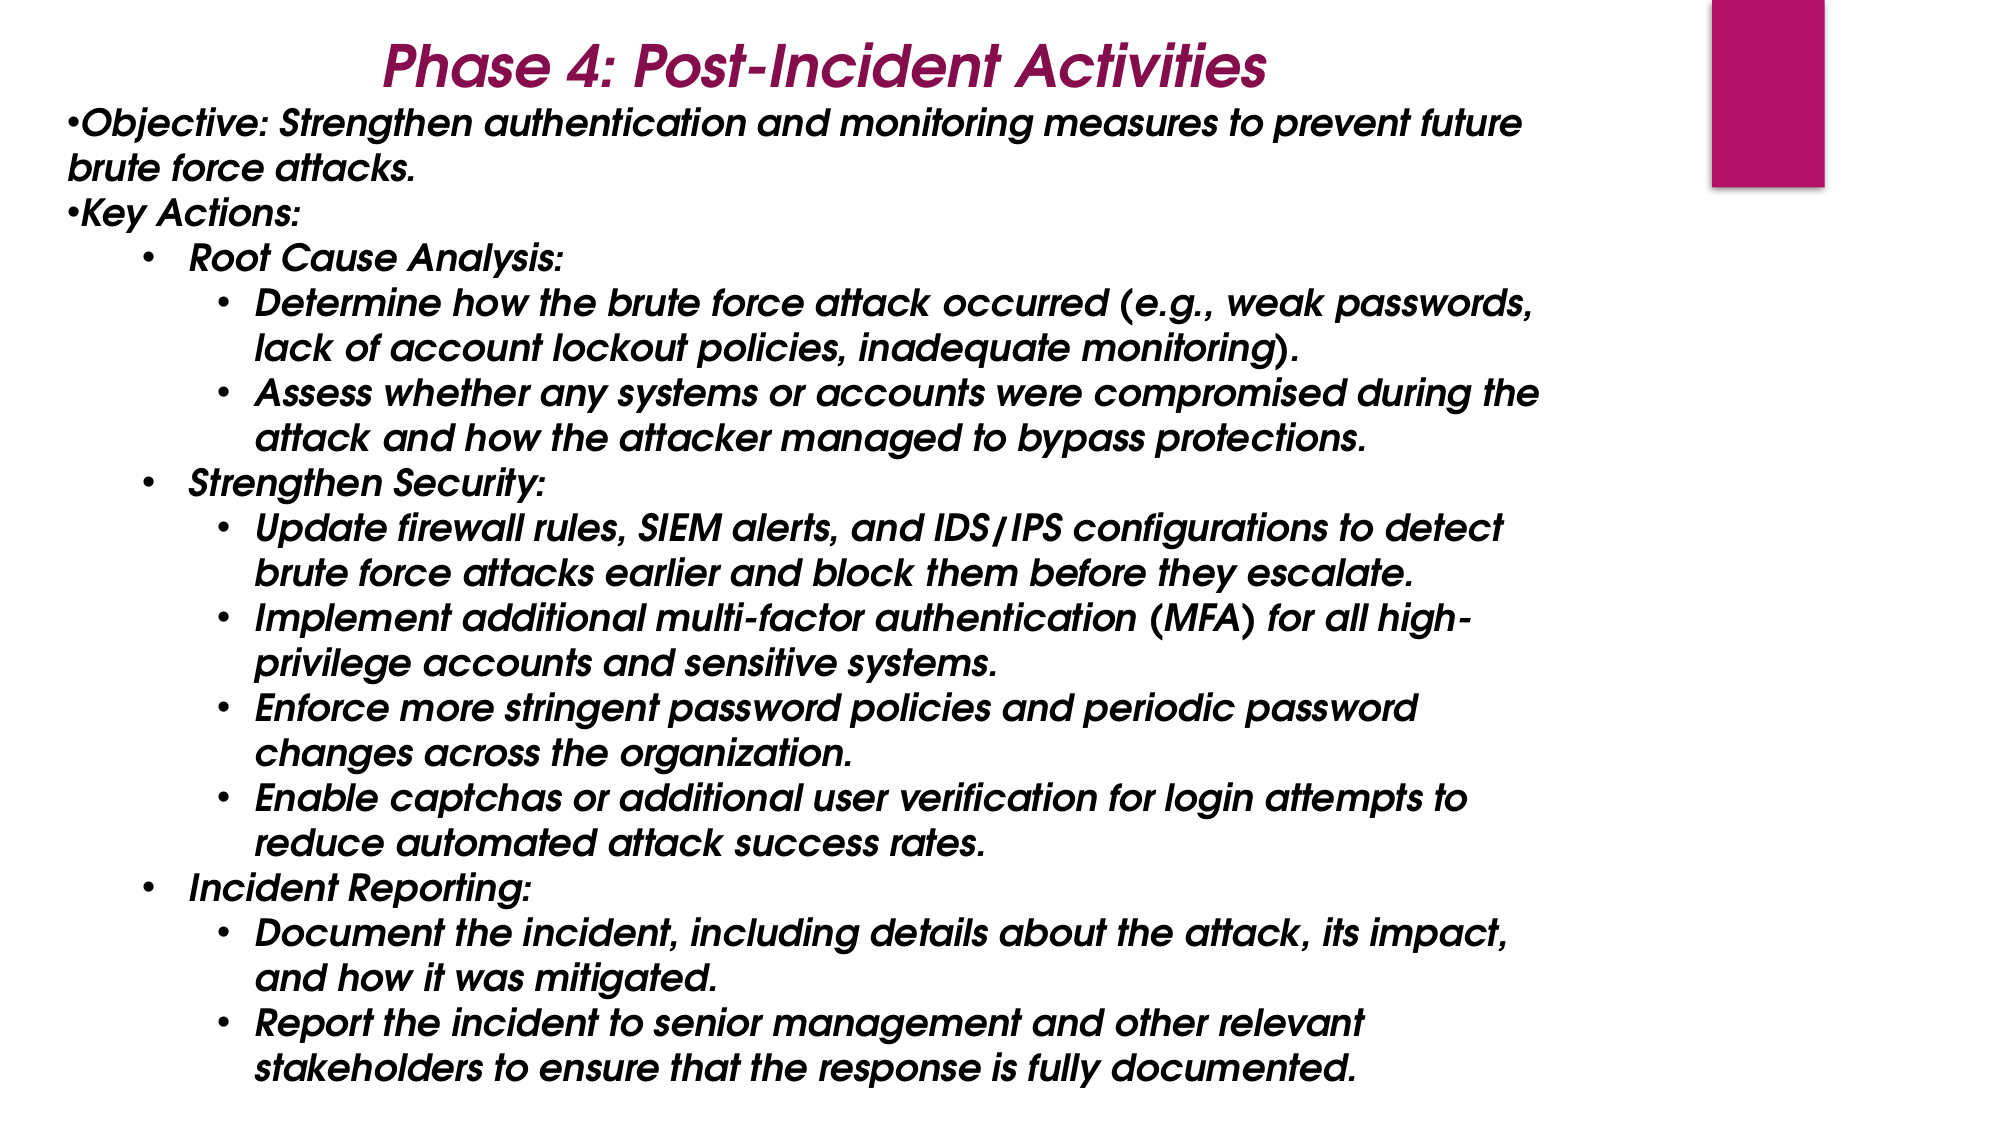

Phase 4: Post-Incident Activities
Objective: Strengthen authentication and monitoring measures to prevent future brute force attacks.
Key Actions:
Root Cause Analysis:
Determine how the brute force attack occurred (e.g., weak passwords, lack of account lockout policies, inadequate monitoring).
Assess whether any systems or accounts were compromised during the attack and how the attacker managed to bypass protections.
Strengthen Security:
Update firewall rules, SIEM alerts, and IDS/IPS configurations to detect brute force attacks earlier and block them before they escalate.
Implement additional multi-factor authentication (MFA) for all high-privilege accounts and sensitive systems.
Enforce more stringent password policies and periodic password changes across the organization.
Enable captchas or additional user verification for login attempts to reduce automated attack success rates.
Incident Reporting:
Document the incident, including details about the attack, its impact, and how it was mitigated.
Report the incident to senior management and other relevant stakeholders to ensure that the response is fully documented.